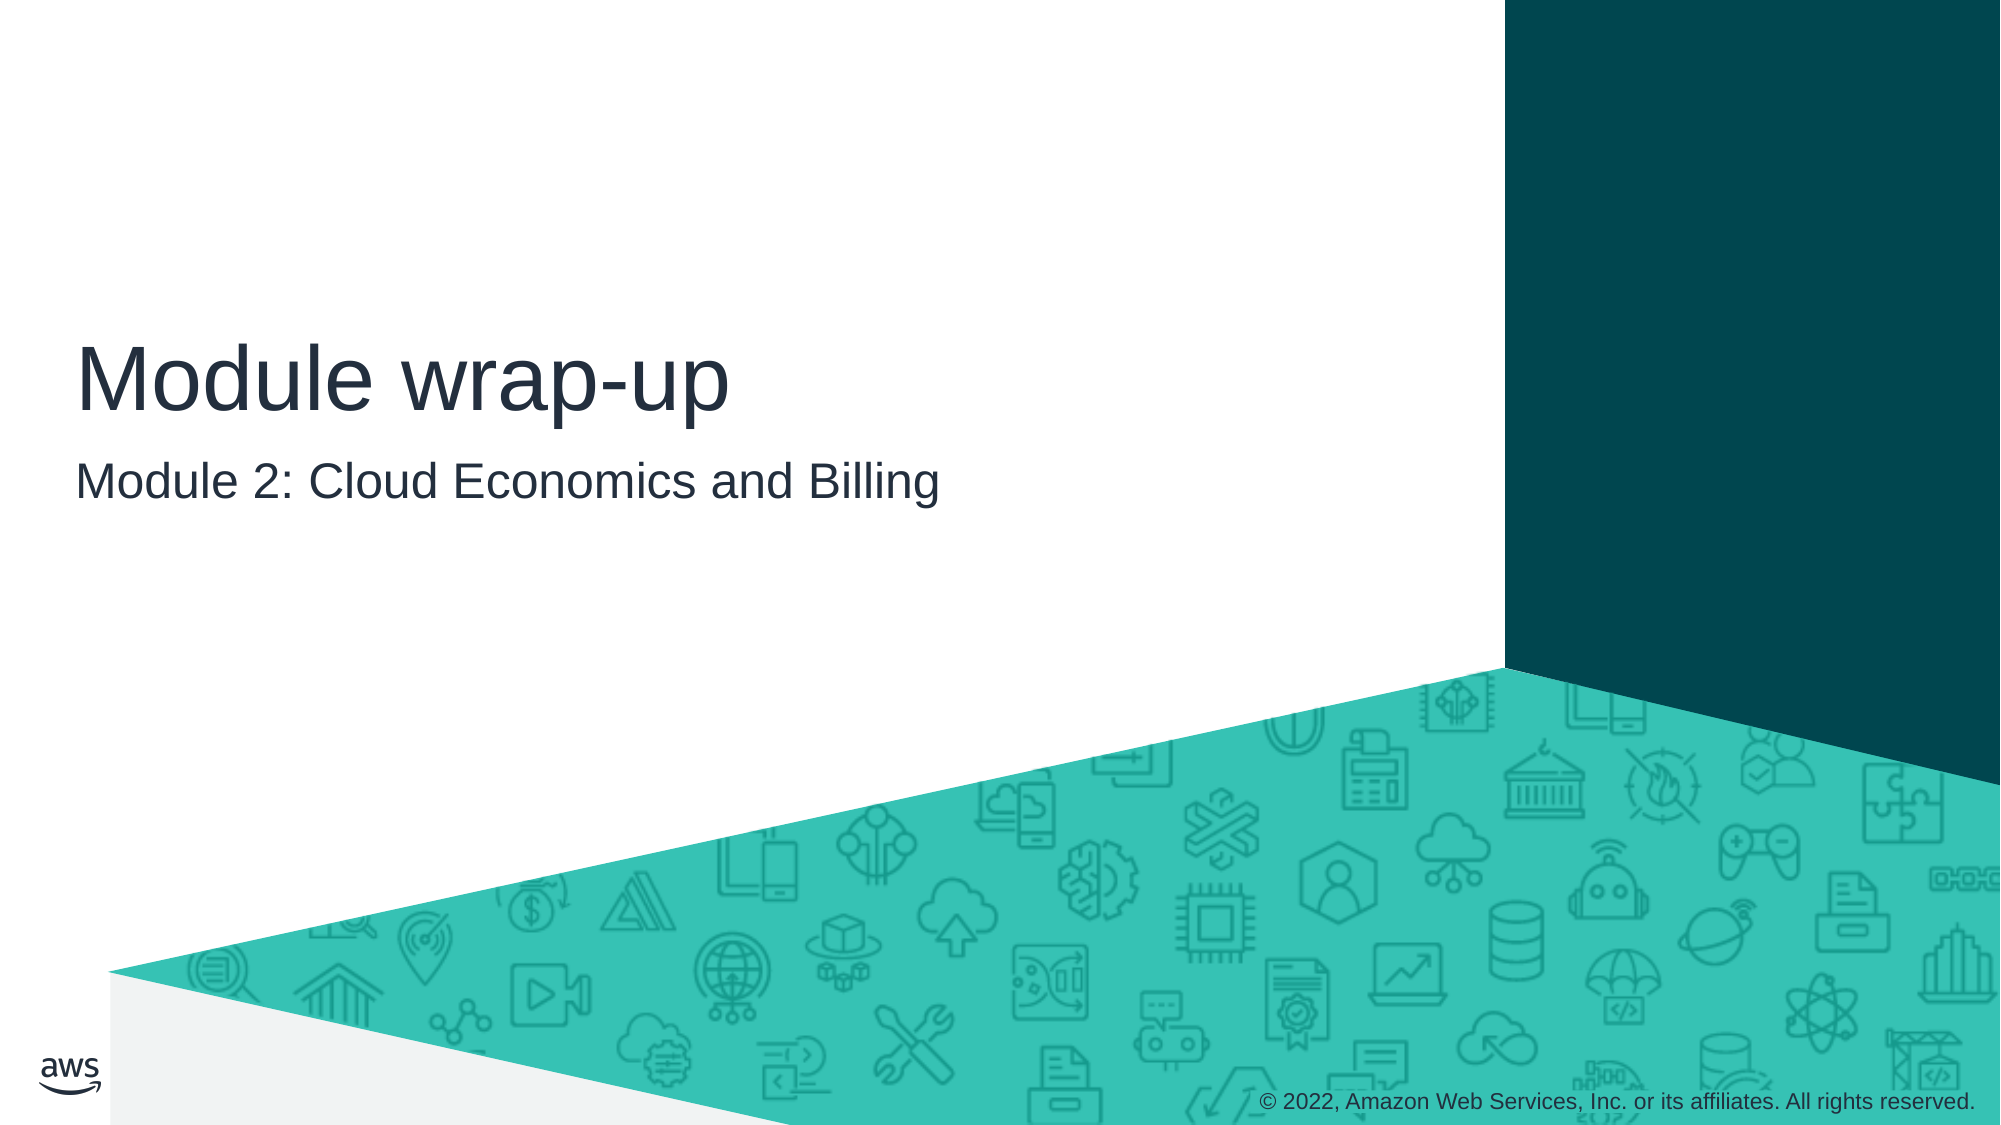

# Module wrap-up
Module 2: Cloud Economics and Billing